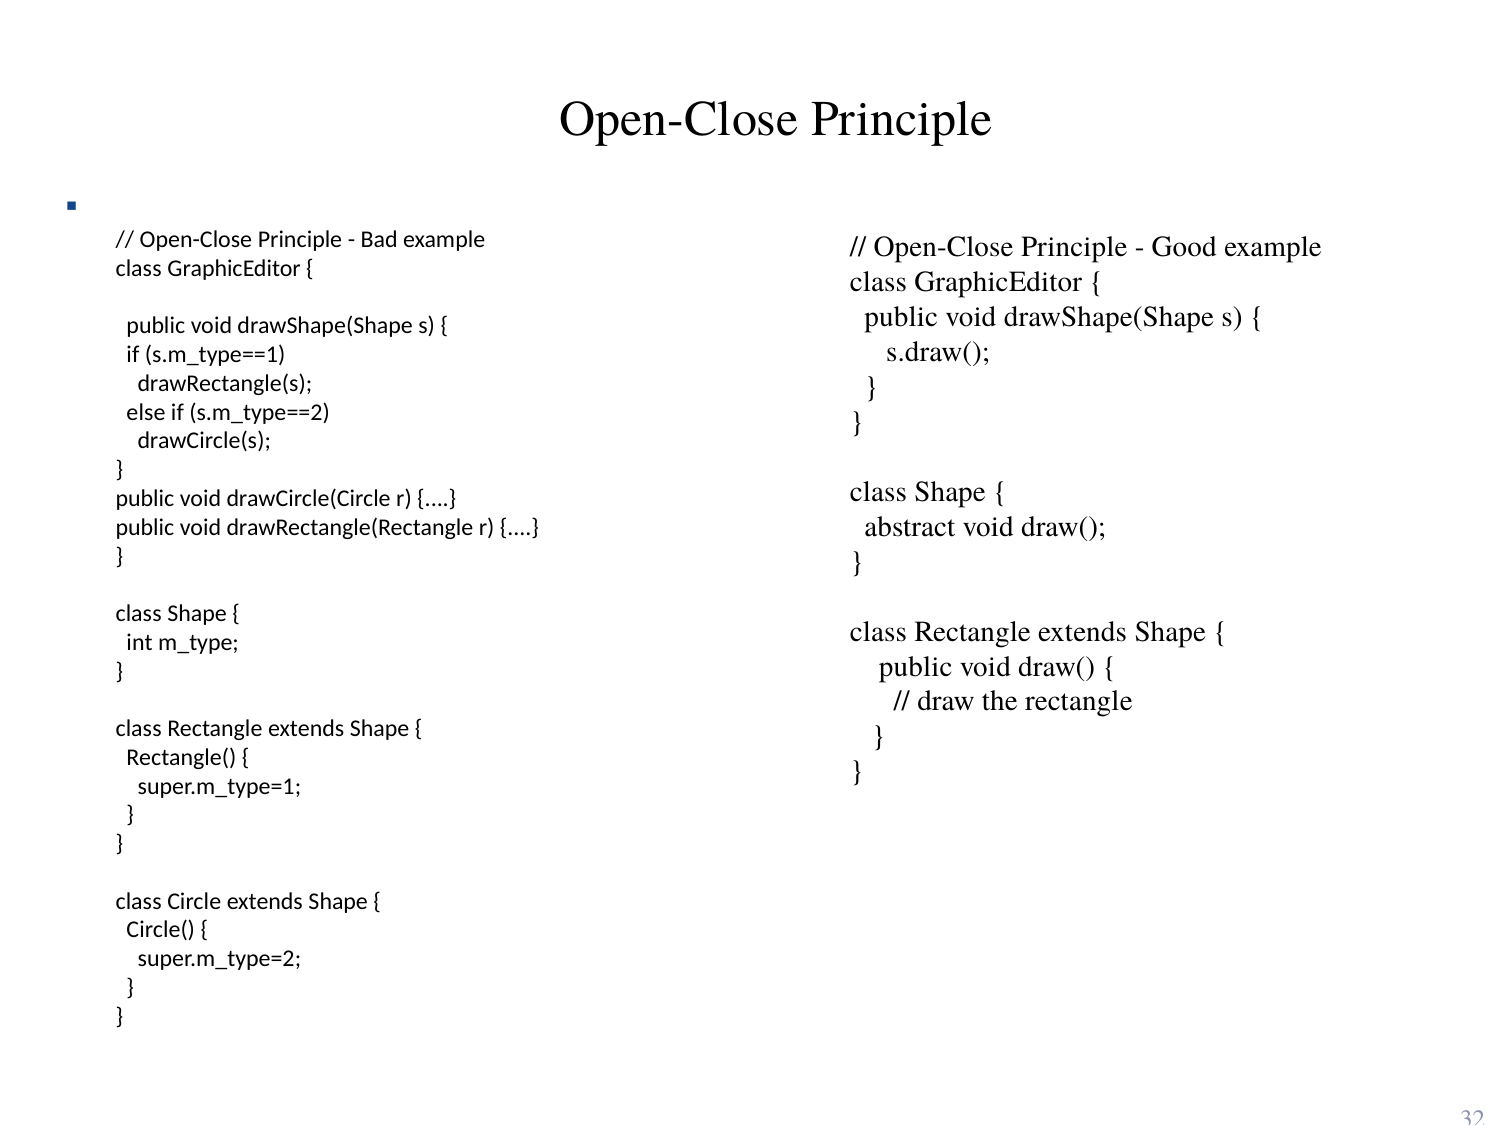

# Open
Open-Close Principle
// Open-Close Principle - Bad example
class GraphicEditor {
  public void drawShape(Shape s) {
  if (s.m_type==1)
    drawRectangle(s);
  else if (s.m_type==2)
    drawCircle(s);
}
public void drawCircle(Circle r) {....}
public void drawRectangle(Rectangle r) {....}
}
class Shape {
  int m_type;
}
class Rectangle extends Shape {
  Rectangle() {
    super.m_type=1;
  }
}
class Circle extends Shape {
  Circle() {
    super.m_type=2;
  }
}
// Open-Close Principle - Good example
class GraphicEditor {
  public void drawShape(Shape s) {
     s.draw();
  }
}
class Shape {
  abstract void draw();
}
class Rectangle extends Shape {
    public void draw() {
      // draw the rectangle
   }
}
32